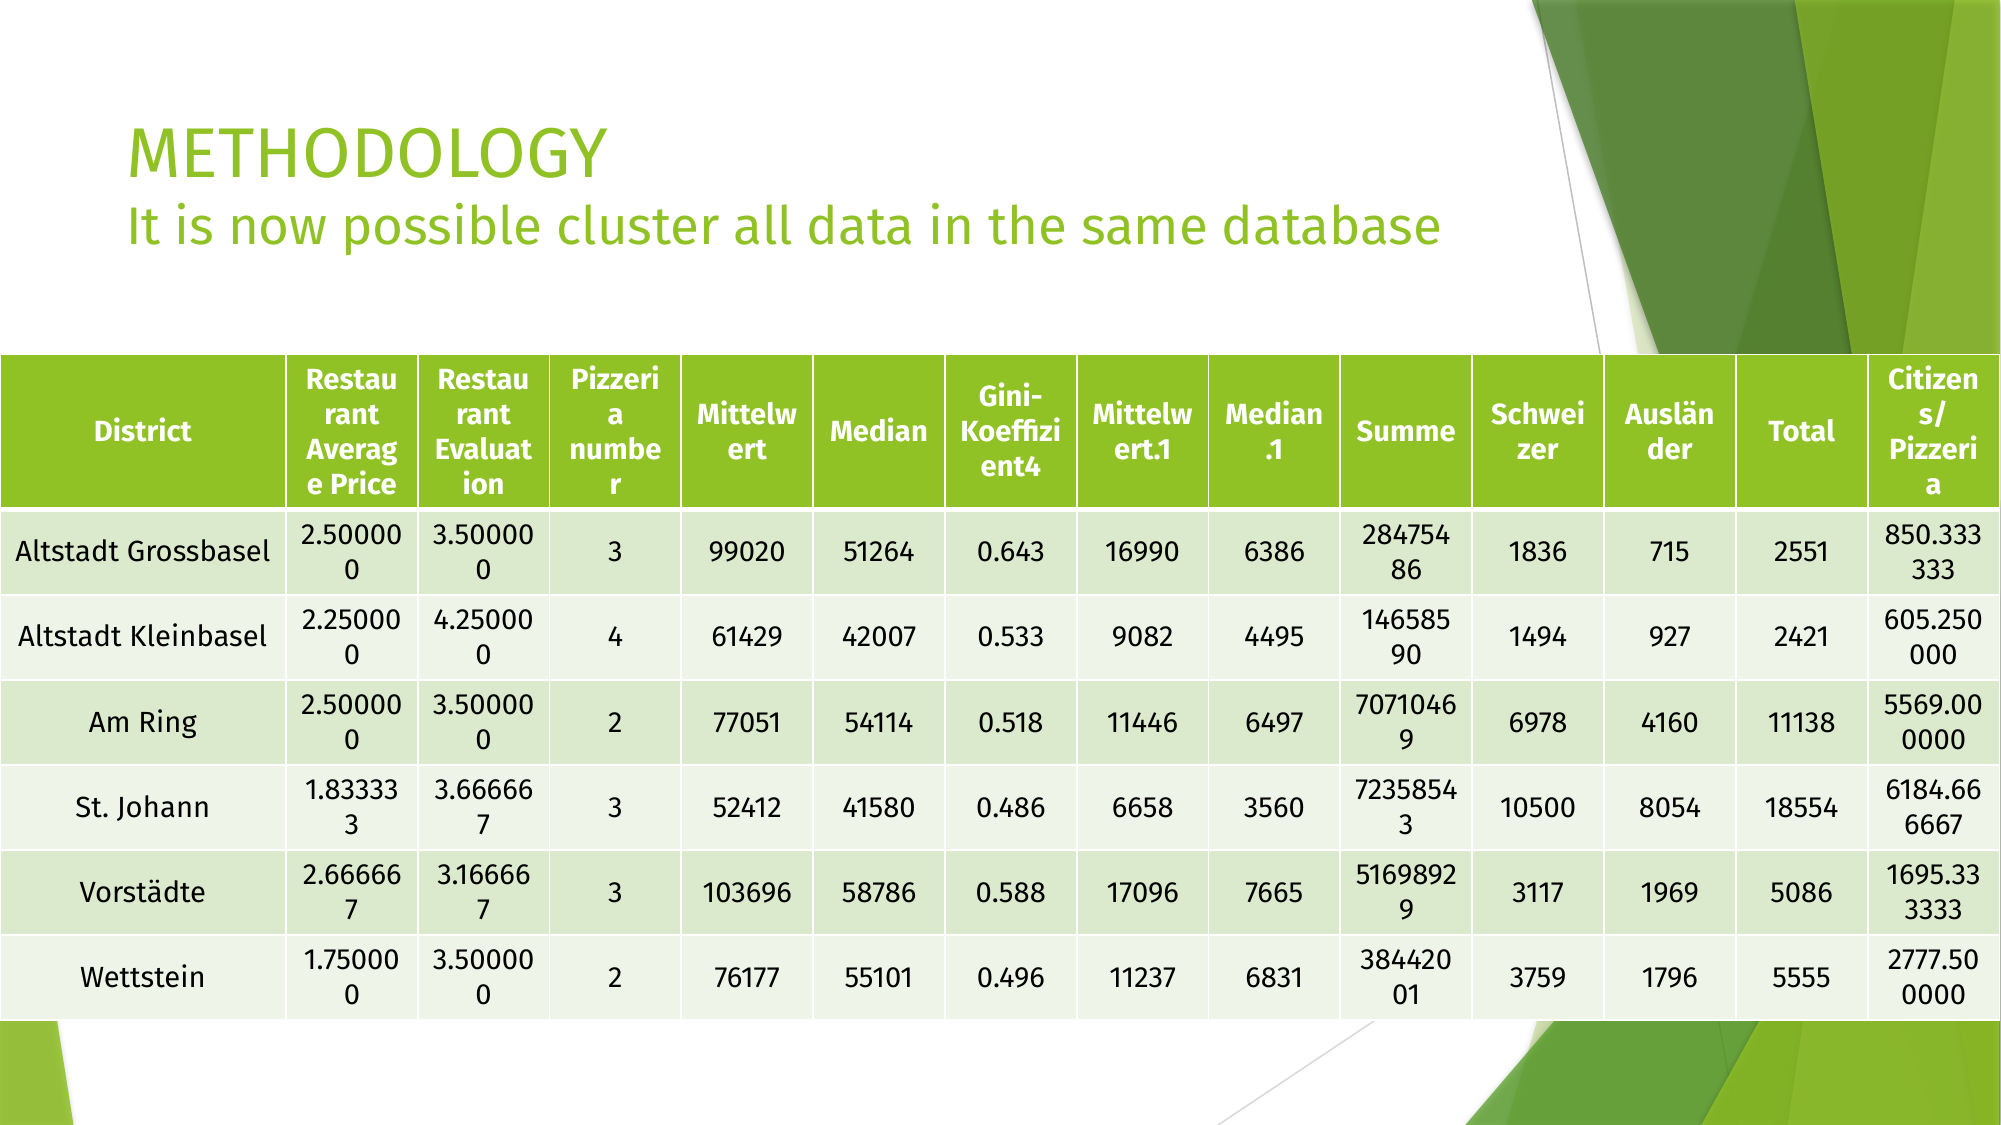

# METHODOLOGY It is now possible cluster all data in the same database
| District | Restaurant Average Price | Restaurant Evaluation | Pizzeria number | Mittelwert | Median | Gini-Koeffizient4 | Mittelwert.1 | Median.1 | Summe | Schweizer | Ausländer | Total | Citizens/Pizzeria |
| --- | --- | --- | --- | --- | --- | --- | --- | --- | --- | --- | --- | --- | --- |
| Altstadt Grossbasel | 2.500000 | 3.500000 | 3 | 99020 | 51264 | 0.643 | 16990 | 6386 | 28475486 | 1836 | 715 | 2551 | 850.333333 |
| Altstadt Kleinbasel | 2.250000 | 4.250000 | 4 | 61429 | 42007 | 0.533 | 9082 | 4495 | 14658590 | 1494 | 927 | 2421 | 605.250000 |
| Am Ring | 2.500000 | 3.500000 | 2 | 77051 | 54114 | 0.518 | 11446 | 6497 | 70710469 | 6978 | 4160 | 11138 | 5569.000000 |
| St. Johann | 1.833333 | 3.666667 | 3 | 52412 | 41580 | 0.486 | 6658 | 3560 | 72358543 | 10500 | 8054 | 18554 | 6184.666667 |
| Vorstädte | 2.666667 | 3.166667 | 3 | 103696 | 58786 | 0.588 | 17096 | 7665 | 51698929 | 3117 | 1969 | 5086 | 1695.333333 |
| Wettstein | 1.750000 | 3.500000 | 2 | 76177 | 55101 | 0.496 | 11237 | 6831 | 38442001 | 3759 | 1796 | 5555 | 2777.500000 |